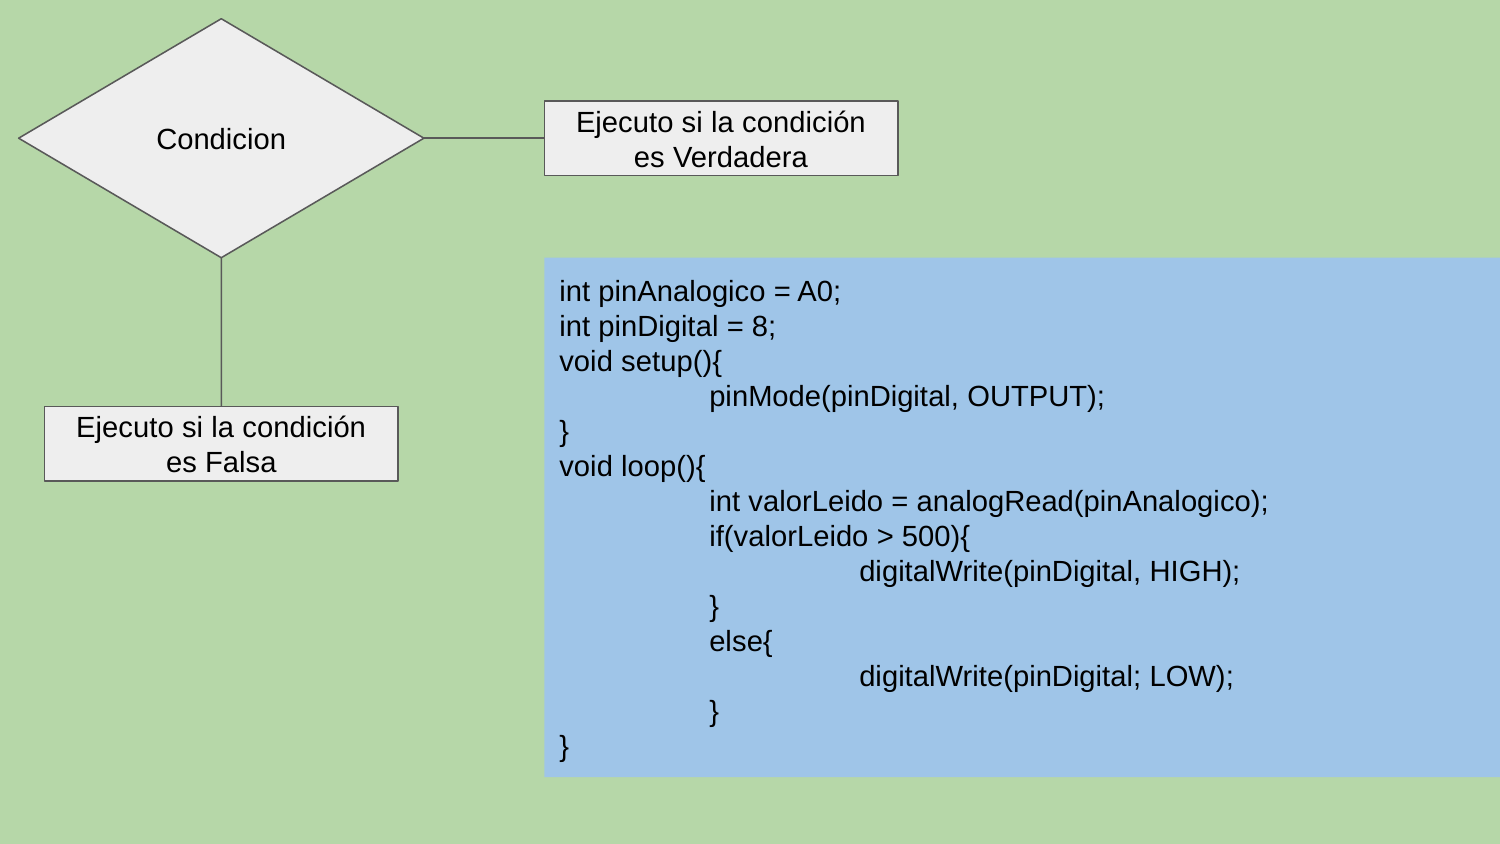

Condicion
Ejecuto si la condición es Verdadera
int pinAnalogico = A0;
int pinDigital = 8;
void setup(){
	pinMode(pinDigital, OUTPUT);
}
void loop(){
	int valorLeido = analogRead(pinAnalogico);
	if(valorLeido > 500){
		digitalWrite(pinDigital, HIGH);
	}
	else{
		digitalWrite(pinDigital; LOW);
	}
}
Ejecuto si la condición es Falsa